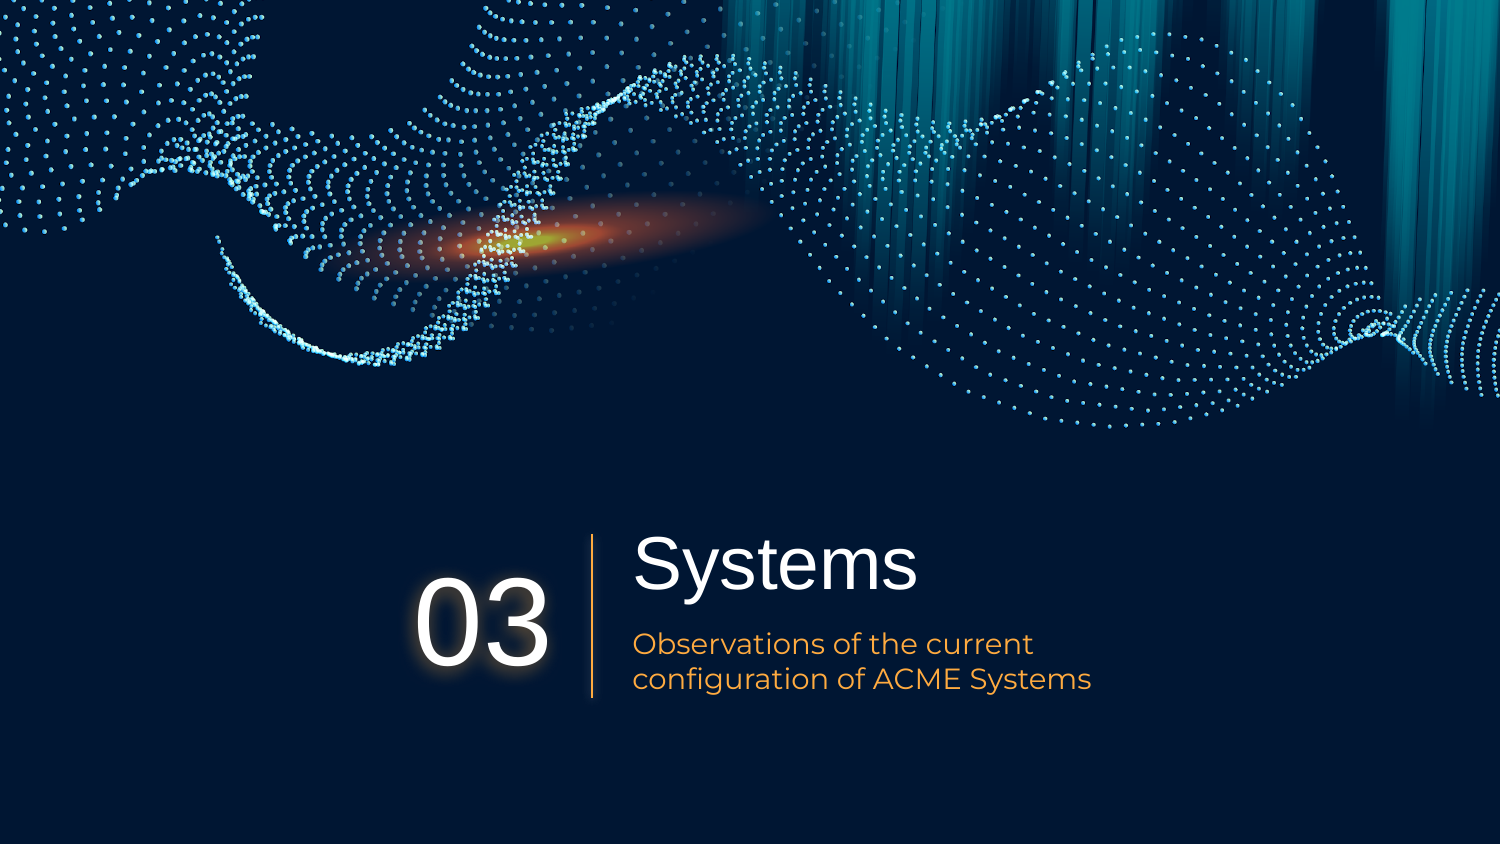

# Systems
03
Observations of the current configuration of ACME Systems